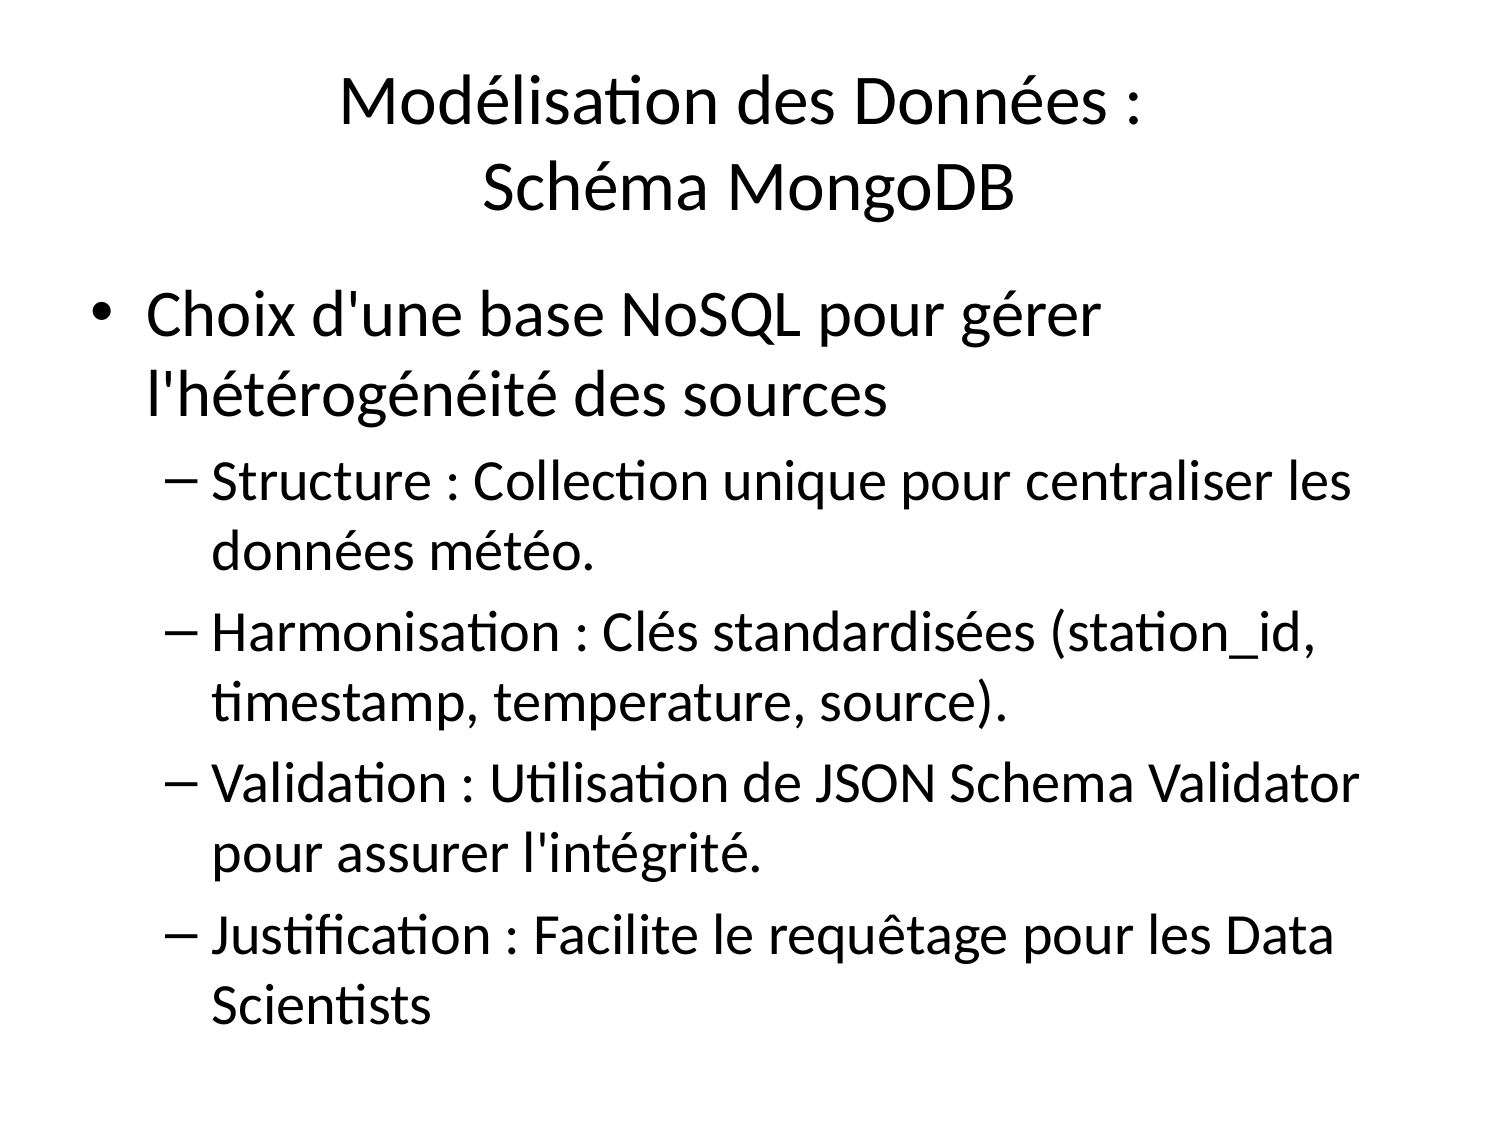

# Modélisation des Données : Schéma MongoDB
Choix d'une base NoSQL pour gérer l'hétérogénéité des sources
Structure : Collection unique pour centraliser les données météo.
Harmonisation : Clés standardisées (station_id, timestamp, temperature, source).
Validation : Utilisation de JSON Schema Validator pour assurer l'intégrité.
Justification : Facilite le requêtage pour les Data Scientists